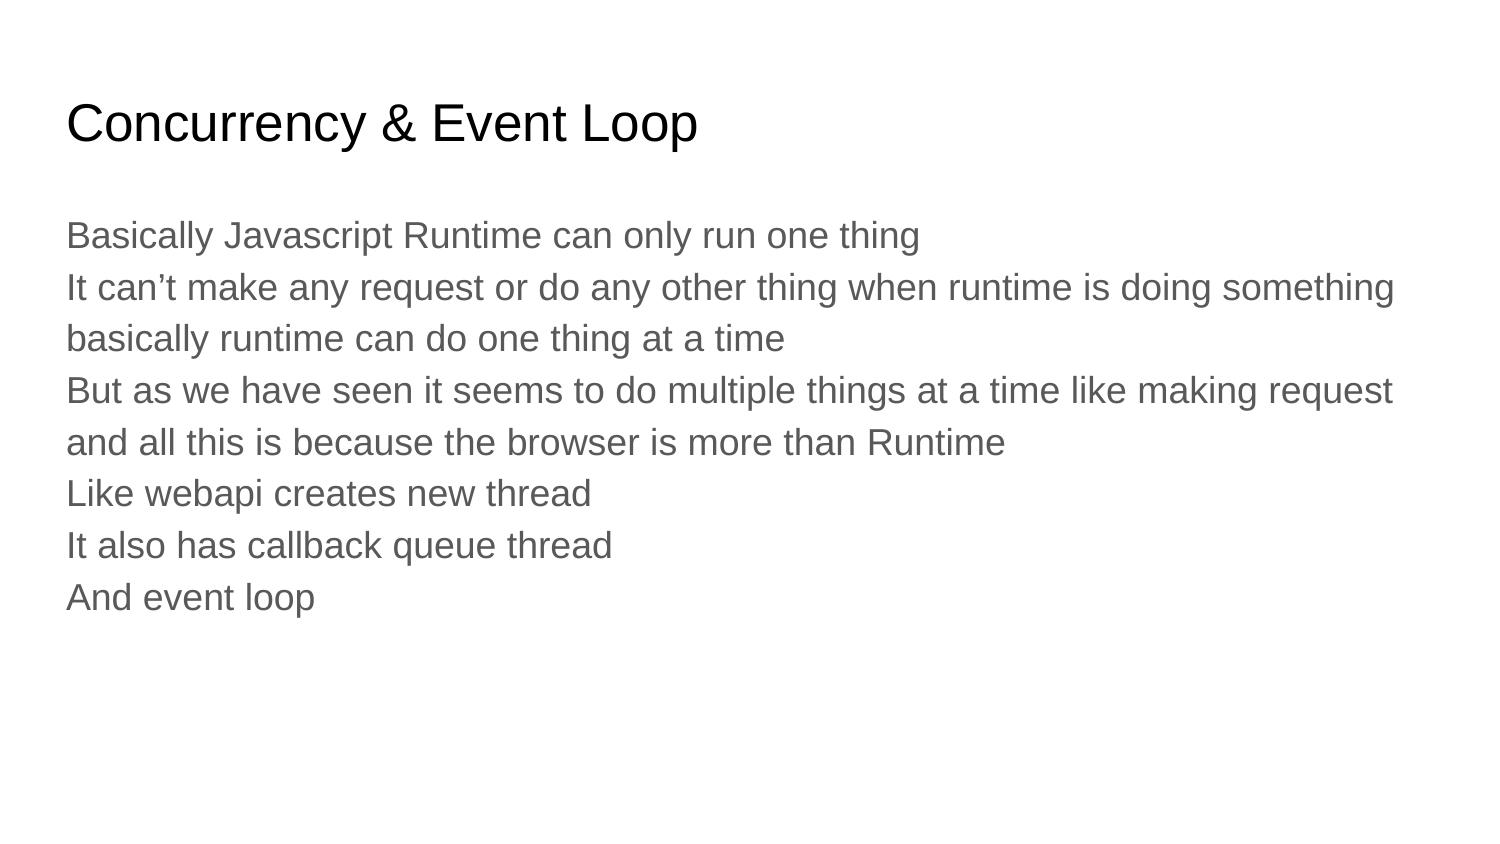

# Concurrency & Event Loop
Basically Javascript Runtime can only run one thing
It can’t make any request or do any other thing when runtime is doing something basically runtime can do one thing at a time
But as we have seen it seems to do multiple things at a time like making request and all this is because the browser is more than Runtime
Like webapi creates new thread
It also has callback queue thread
And event loop